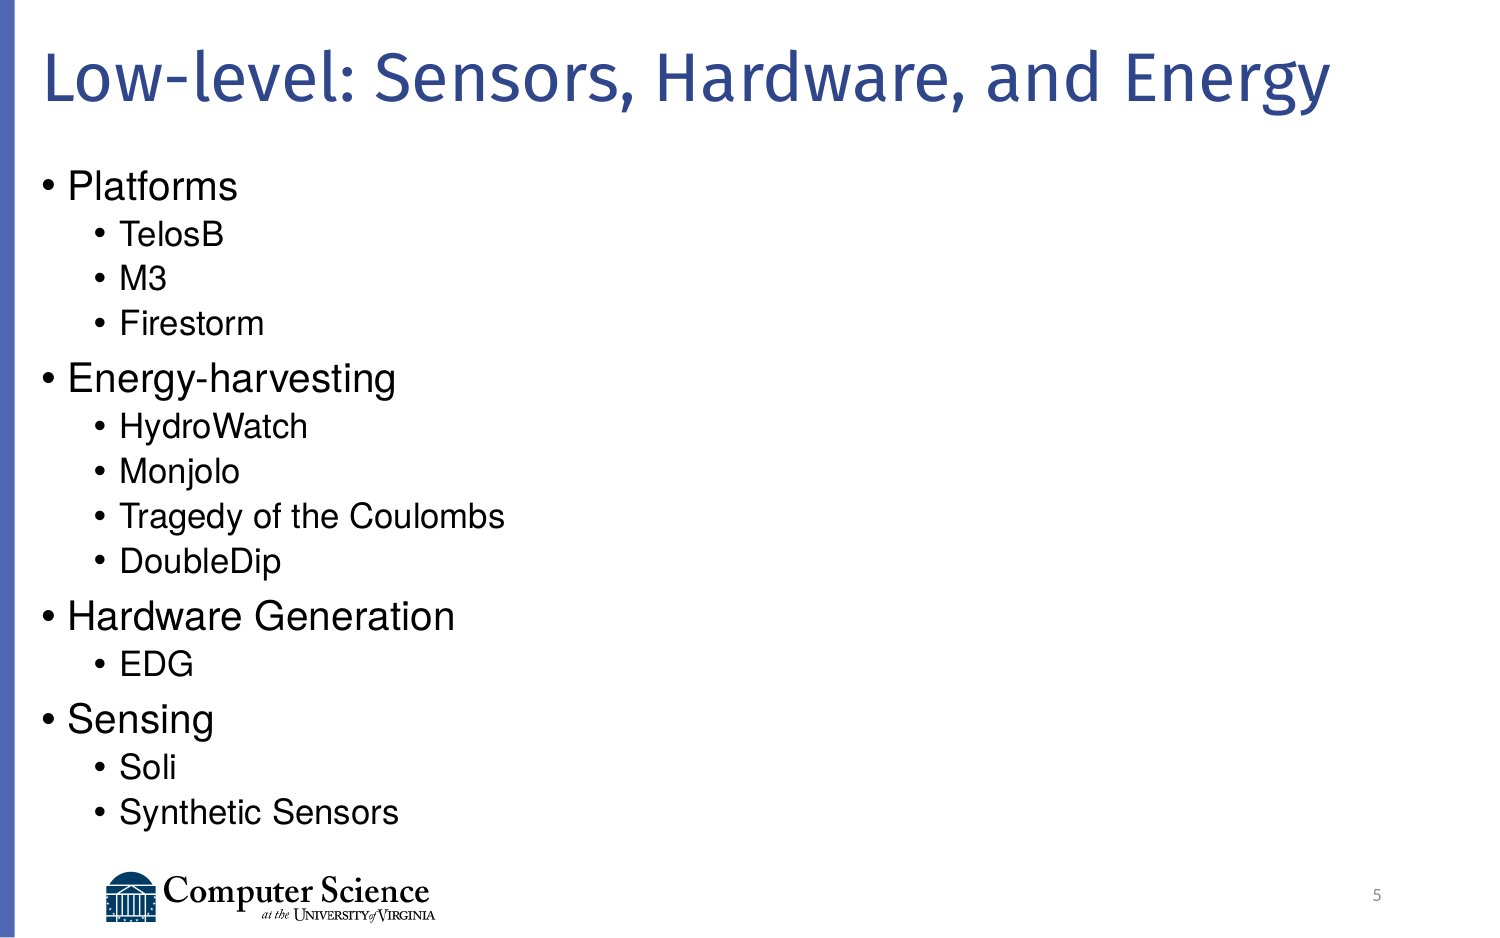

# Low-level: Sensors, Hardware, and Energy
Platforms
TelosB
M3
Firestorm
Energy-harvesting
HydroWatch
Monjolo
Tragedy of the Coulombs
DoubleDip
Hardware Generation
EDG
Sensing
Soli
Synthetic Sensors
5